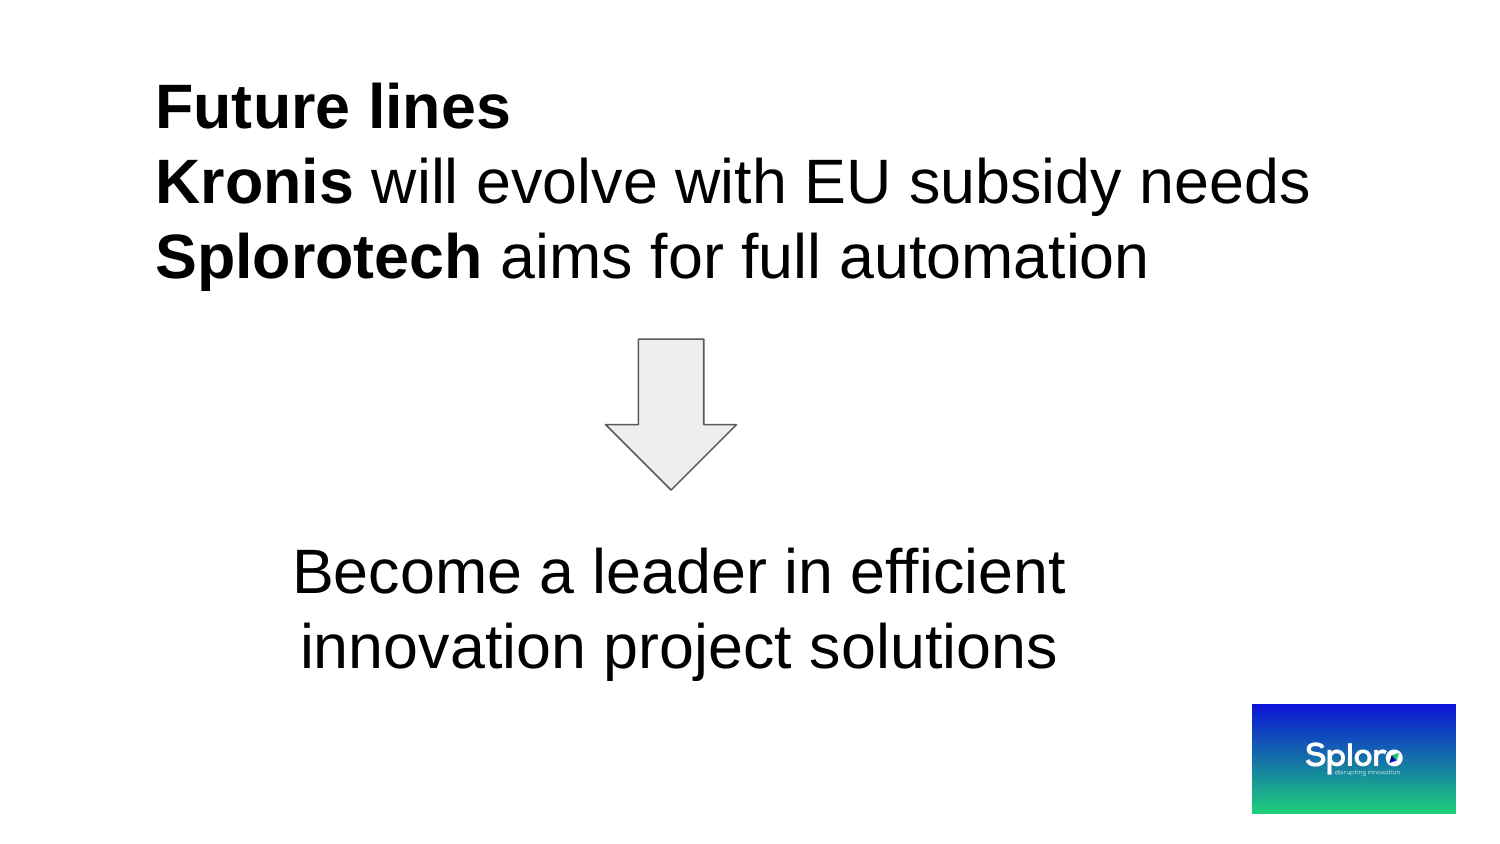

Future lines
Kronis will evolve with EU subsidy needs
Splorotech aims for full automation

Become a leader in efficient innovation project solutions